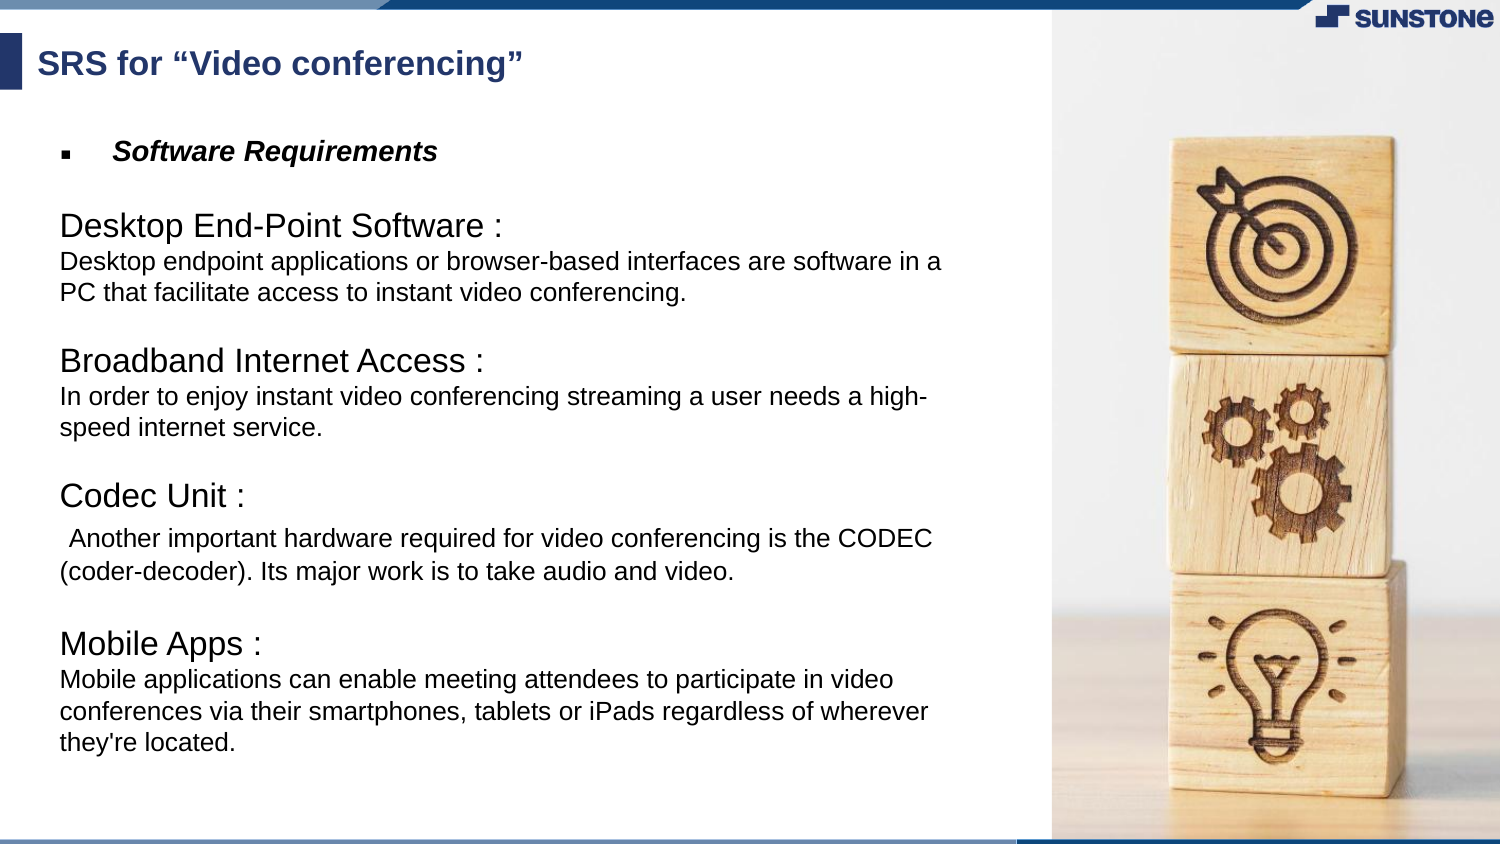

# SRS for “Video conferencing”
Software Requirements
Desktop End-Point Software :
Desktop endpoint applications or browser-based interfaces are software in a PC that facilitate access to instant video conferencing.

Broadband Internet Access :
In order to enjoy instant video conferencing streaming a user needs a high-speed internet service.

Codec Unit :
 Another important hardware required for video conferencing is the CODEC (coder-decoder). Its major work is to take audio and video.

Mobile Apps :
Mobile applications can enable meeting attendees to participate in video conferences via their smartphones, tablets or iPads regardless of wherever they're located.